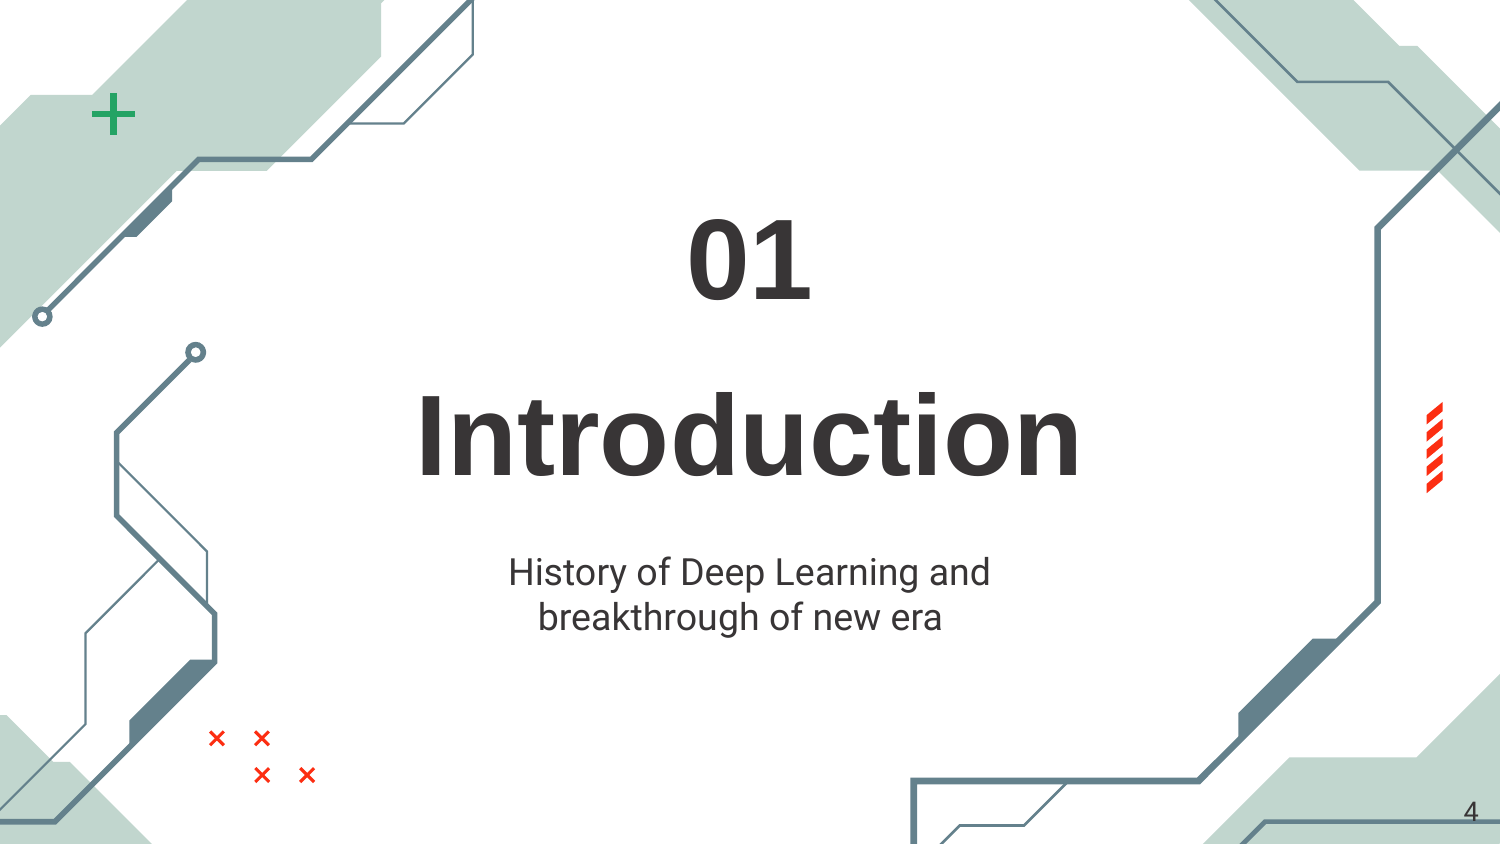

01
# Introduction
History of Deep Learning and breakthrough of new era
4